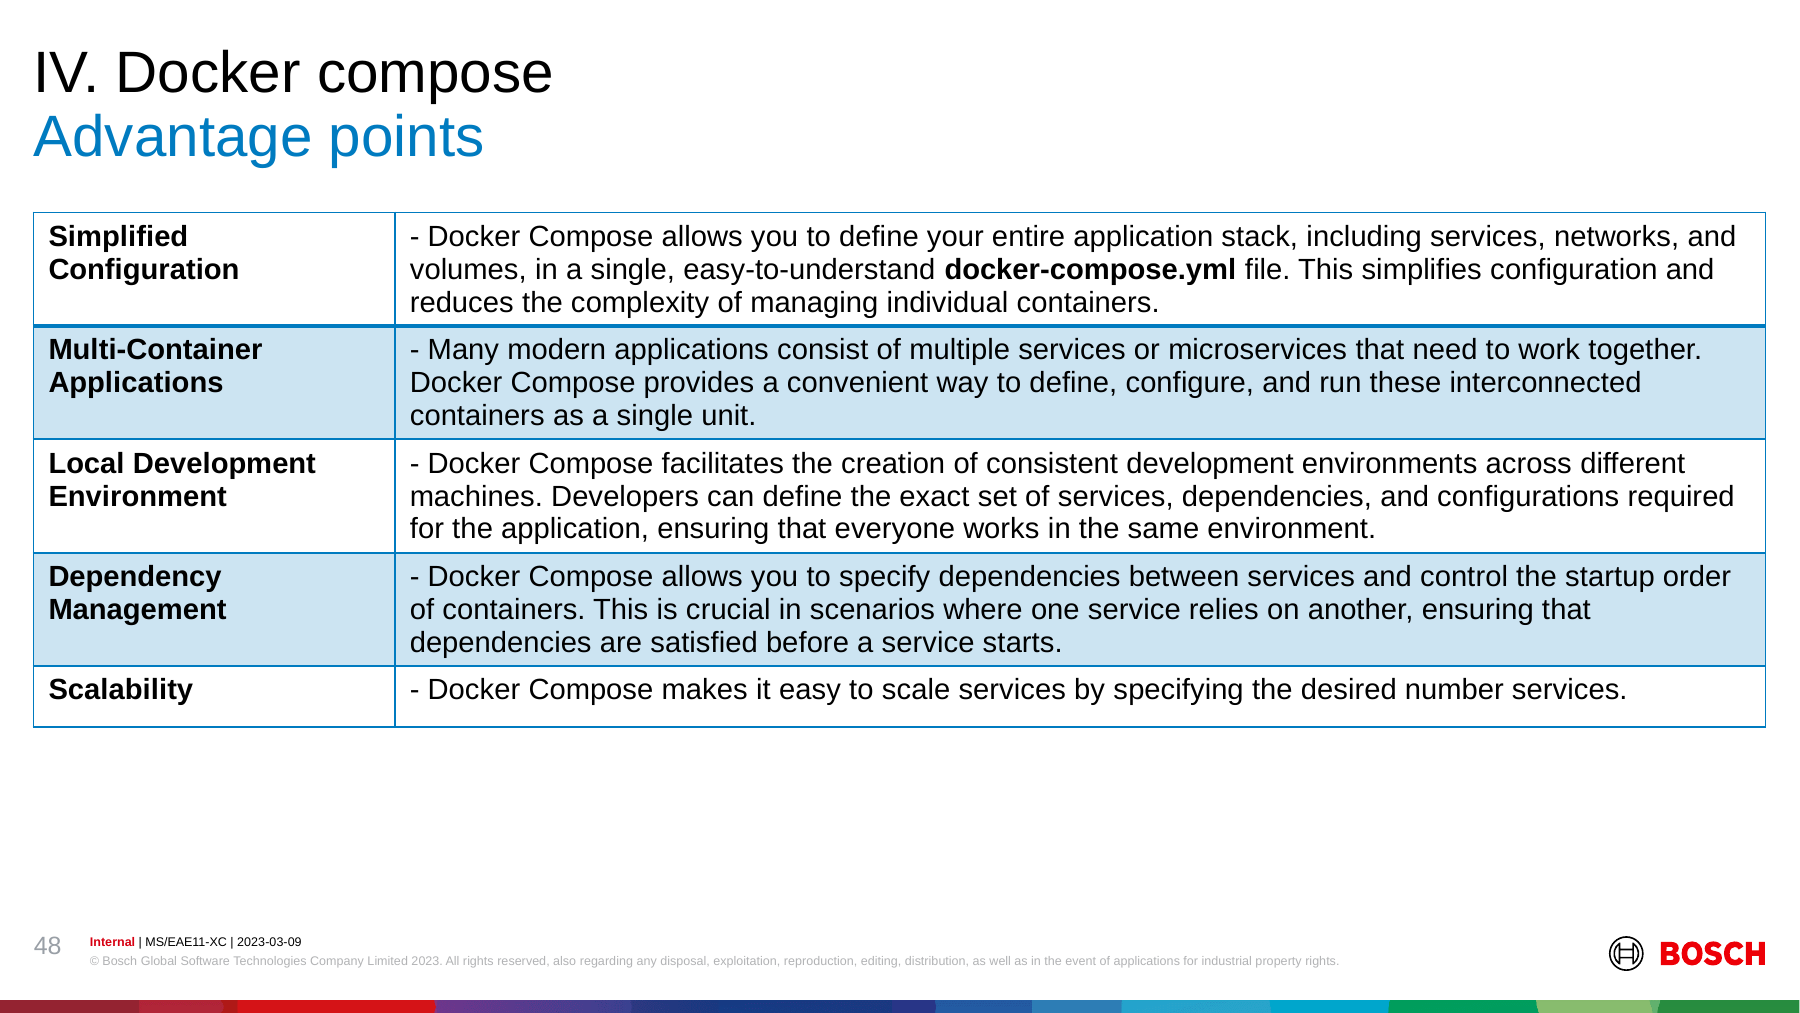

IV. Docker compose
# Advantage points
| Simplified Configuration | - Docker Compose allows you to define your entire application stack, including services, networks, and volumes, in a single, easy-to-understand docker-compose.yml file. This simplifies configuration and reduces the complexity of managing individual containers. |
| --- | --- |
| Multi-Container Applications | - Many modern applications consist of multiple services or microservices that need to work together. Docker Compose provides a convenient way to define, configure, and run these interconnected containers as a single unit. |
| Local Development Environment | - Docker Compose facilitates the creation of consistent development environments across different machines. Developers can define the exact set of services, dependencies, and configurations required for the application, ensuring that everyone works in the same environment. |
| Dependency Management | - Docker Compose allows you to specify dependencies between services and control the startup order of containers. This is crucial in scenarios where one service relies on another, ensuring that dependencies are satisfied before a service starts. |
| Scalability | - Docker Compose makes it easy to scale services by specifying the desired number services. |
48